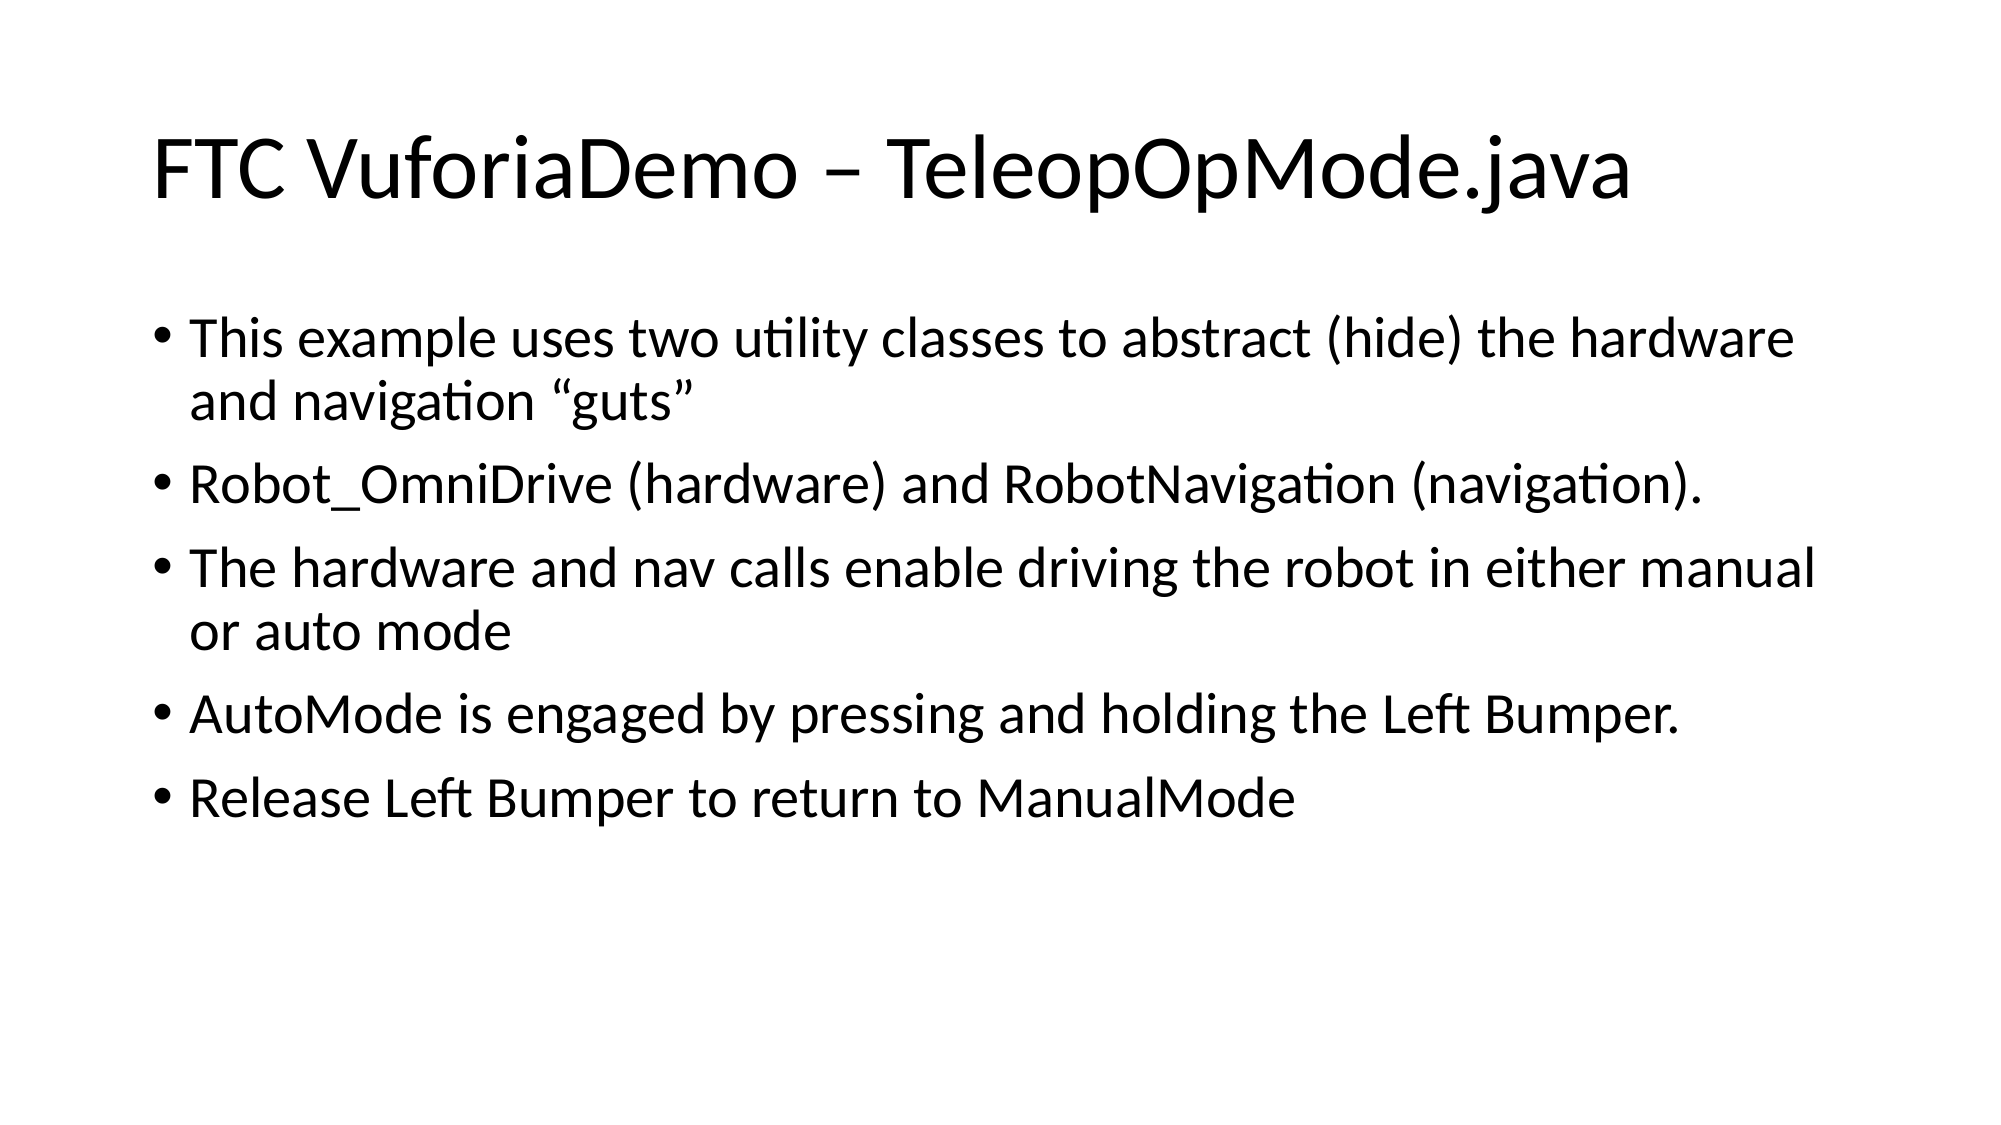

# FTC VuforiaDemo – TeleopOpMode.java
This example uses two utility classes to abstract (hide) the hardware and navigation “guts”
Robot_OmniDrive (hardware) and RobotNavigation (navigation).
The hardware and nav calls enable driving the robot in either manual or auto mode
AutoMode is engaged by pressing and holding the Left Bumper.
Release Left Bumper to return to ManualMode